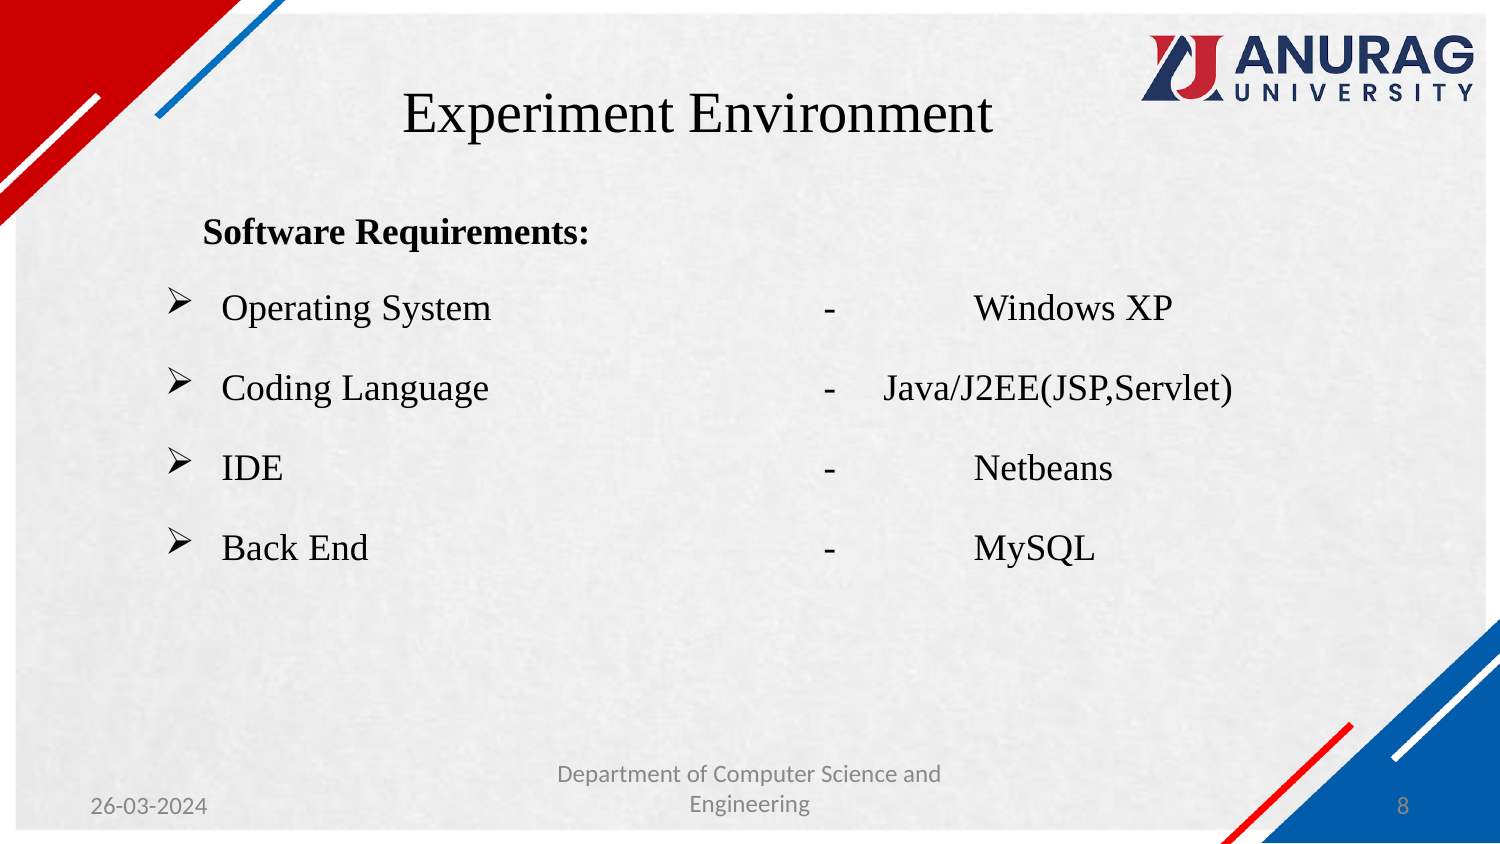

# Experiment Environment
Software Requirements:
Operating System	-	Windows XP
Coding Language	-     Java/J2EE(JSP,Servlet)
IDE	-	Netbeans
Back End	-	MySQL

Department of Computer Science and Engineering
26-03-2024
8